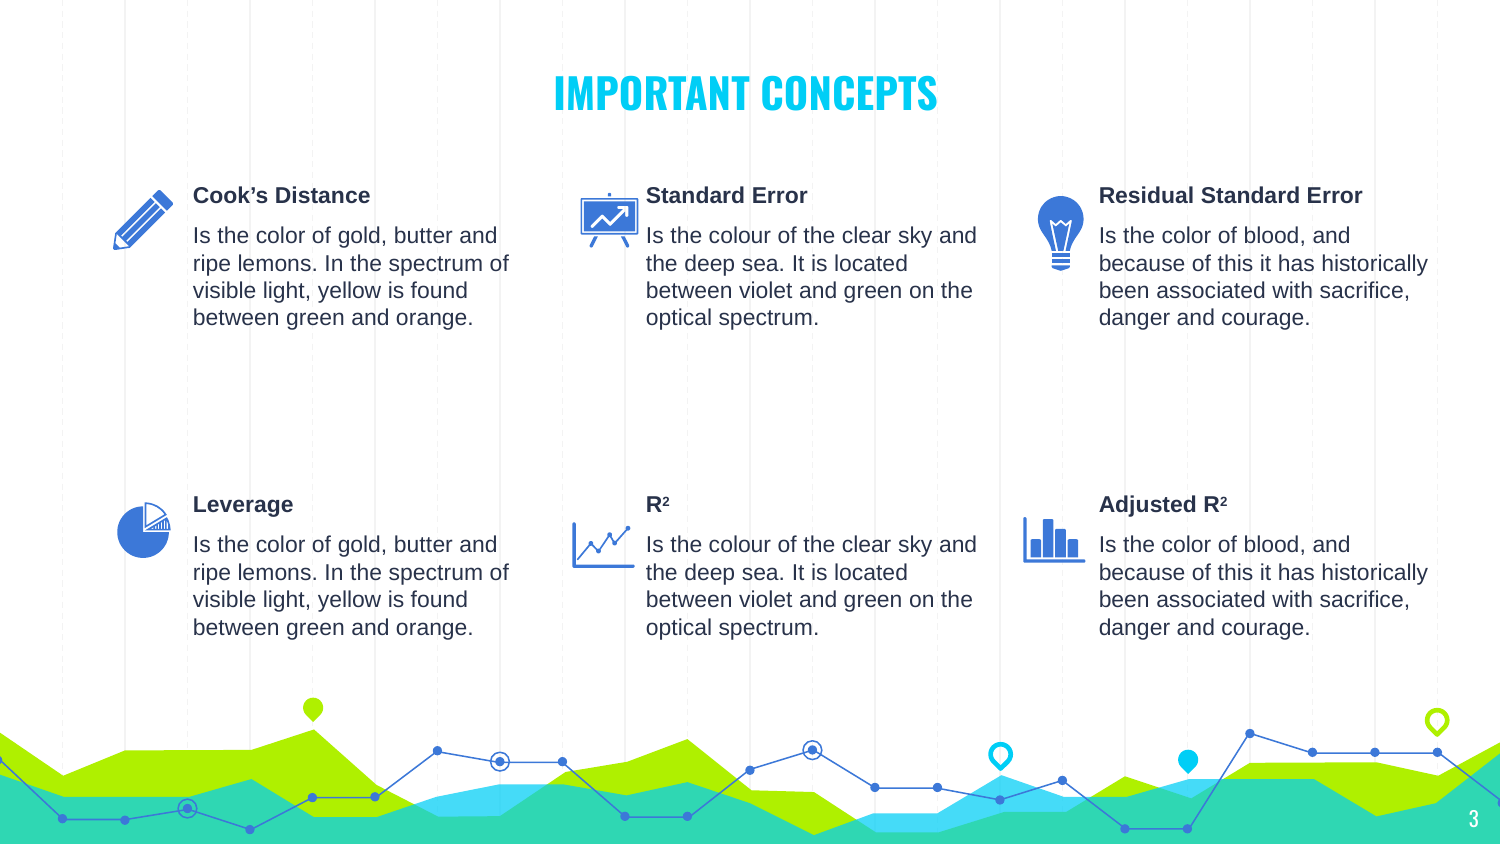

# IMPORTANT CONCEPTS
Cook’s Distance
Is the color of gold, butter and ripe lemons. In the spectrum of visible light, yellow is found between green and orange.
Standard Error
Is the colour of the clear sky and the deep sea. It is located between violet and green on the optical spectrum.
Residual Standard Error
Is the color of blood, and because of this it has historically been associated with sacrifice, danger and courage.

Leverage
Is the color of gold, butter and ripe lemons. In the spectrum of visible light, yellow is found between green and orange.
R2
Is the colour of the clear sky and the deep sea. It is located between violet and green on the optical spectrum.
Adjusted R2
Is the color of blood, and because of this it has historically been associated with sacrifice, danger and courage.

3